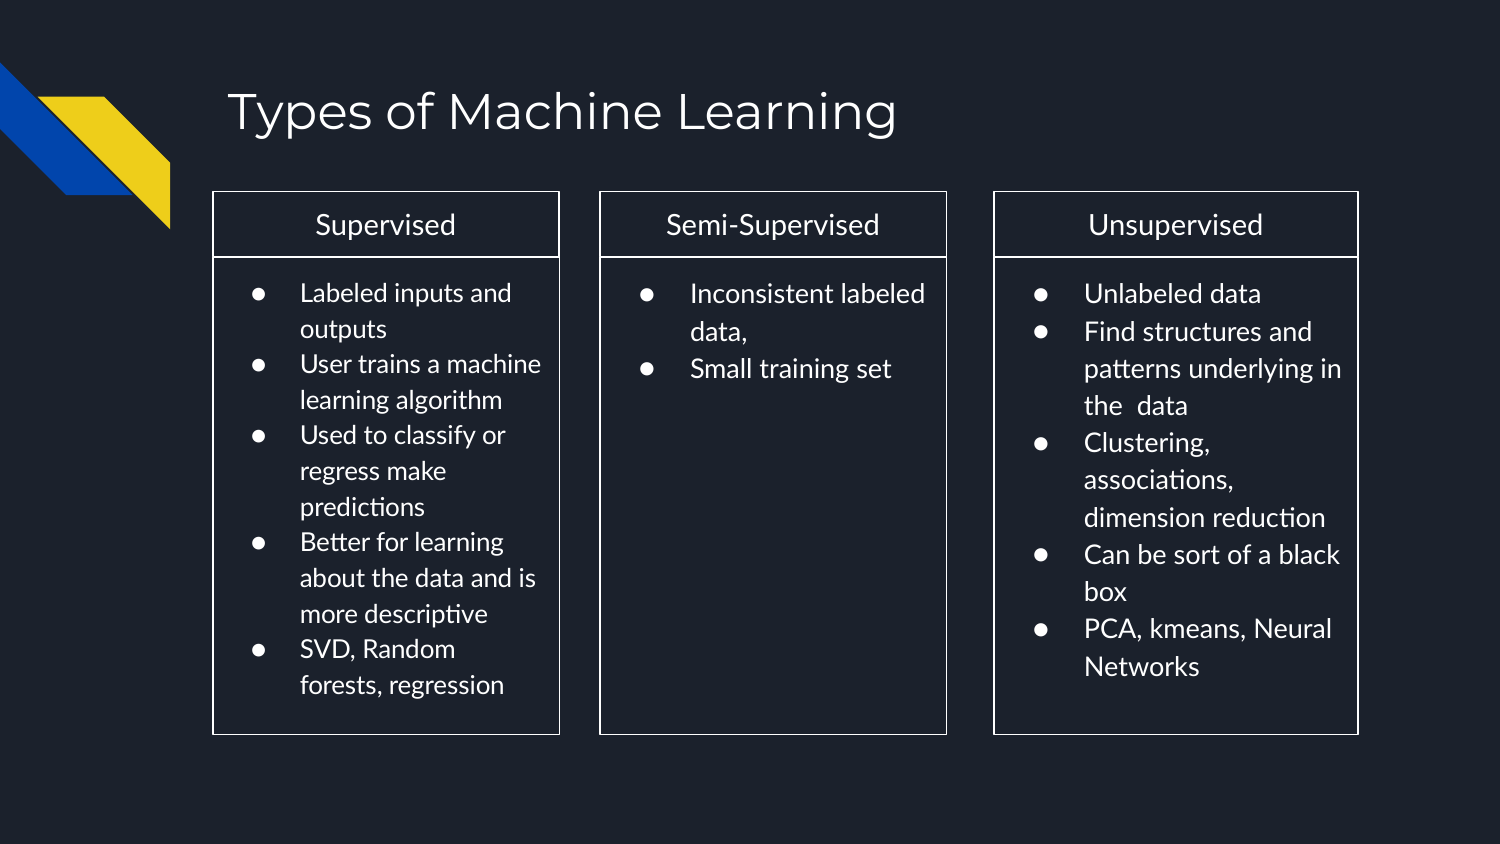

# Types of Machine Learning
Supervised
Semi-Supervised
Unsupervised
Labeled inputs and outputs
User trains a machine learning algorithm
Used to classify or regress make predictions
Better for learning about the data and is more descriptive
SVD, Random forests, regression
Inconsistent labeled data,
Small training set
Unlabeled data
Find structures and patterns underlying in the  data
Clustering, associations, dimension reduction
Can be sort of a black box
PCA, kmeans, Neural Networks